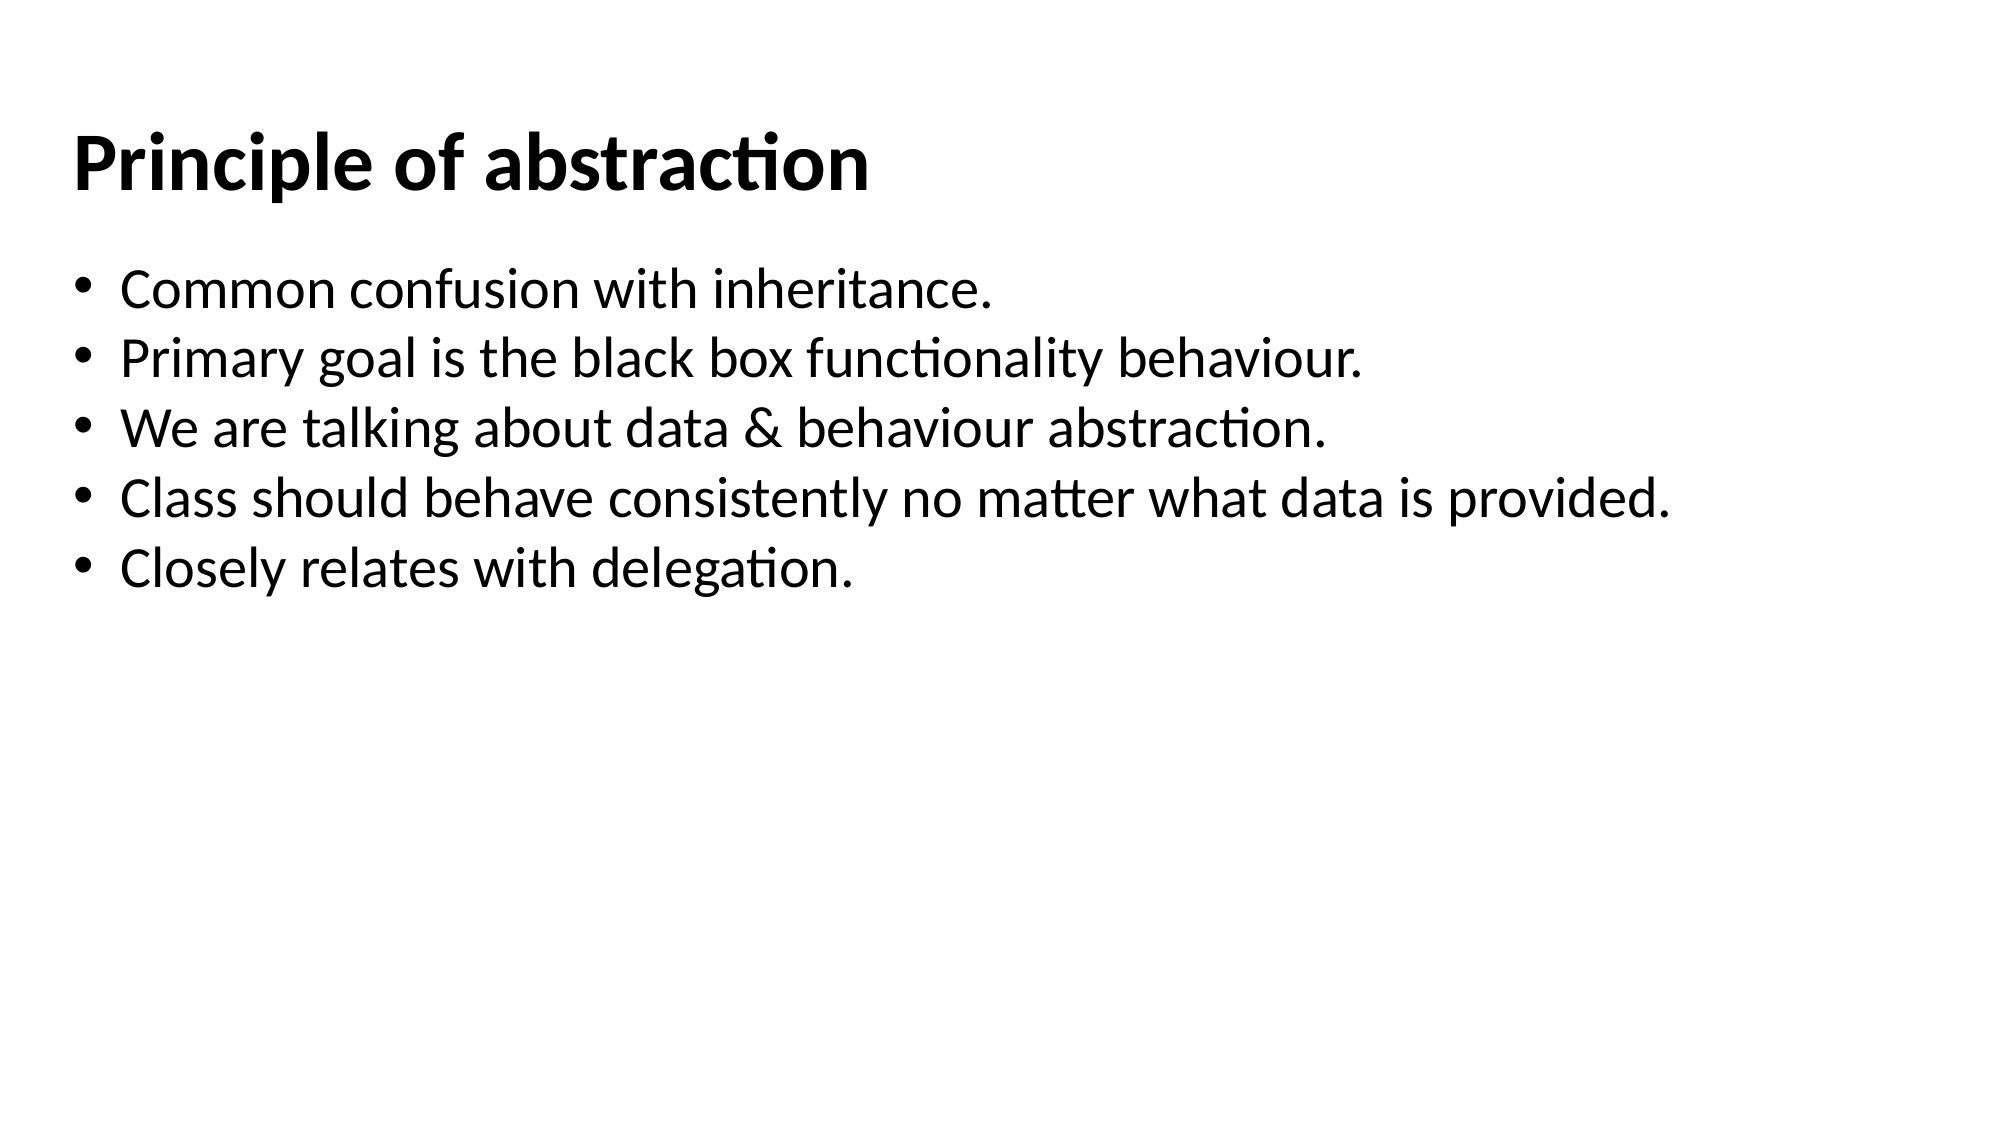

Principle of abstraction
Common confusion with inheritance.
Primary goal is the black box functionality behaviour.
We are talking about data & behaviour abstraction.
Class should behave consistently no matter what data is provided.
Closely relates with delegation.